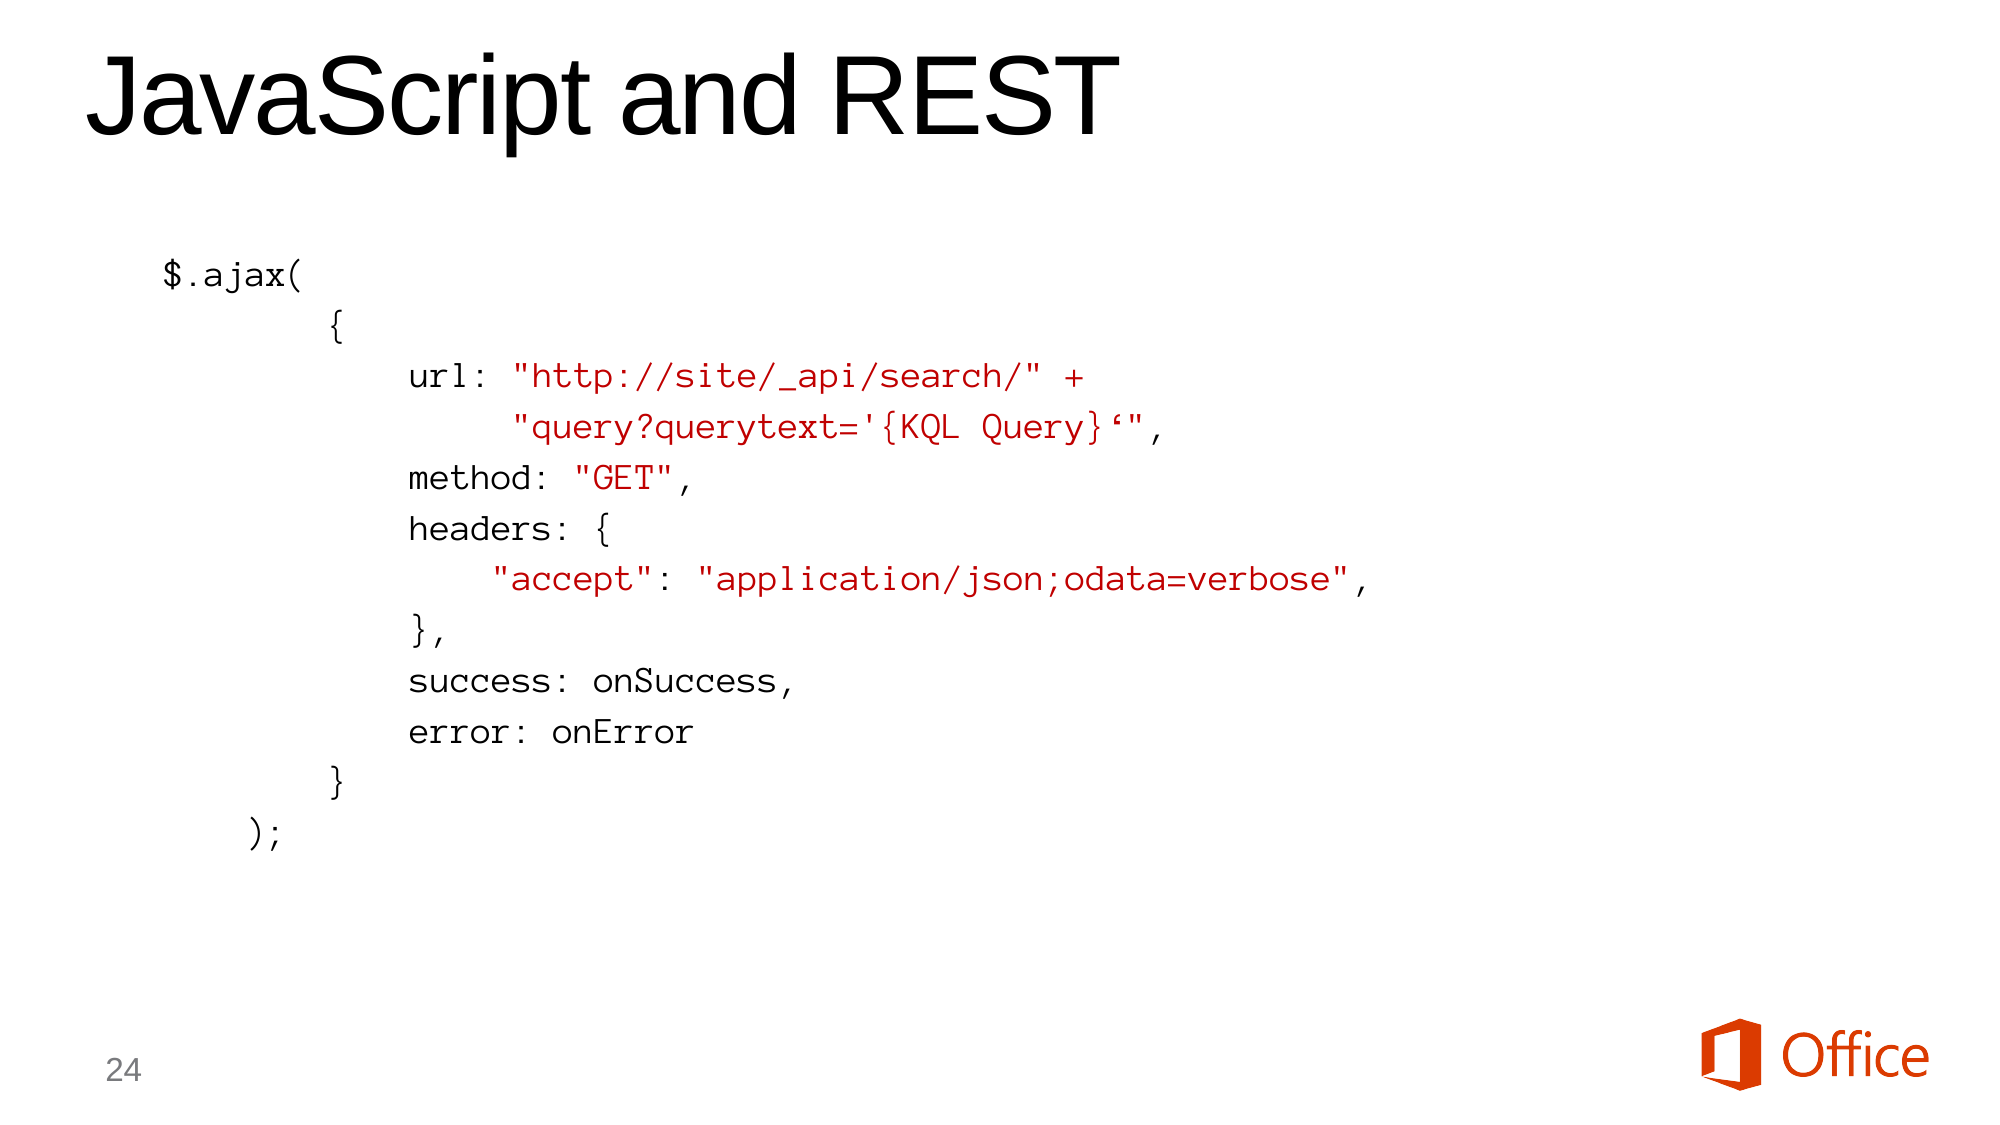

# JavaScript and REST
$.ajax(
        {
            url: "http://site/_api/search/" +
                 "query?querytext='{KQL Query}‘",
            method: "GET",
            headers: {
                "accept": "application/json;odata=verbose",
            },
            success: onSuccess,
            error: onError
        }
    );
24